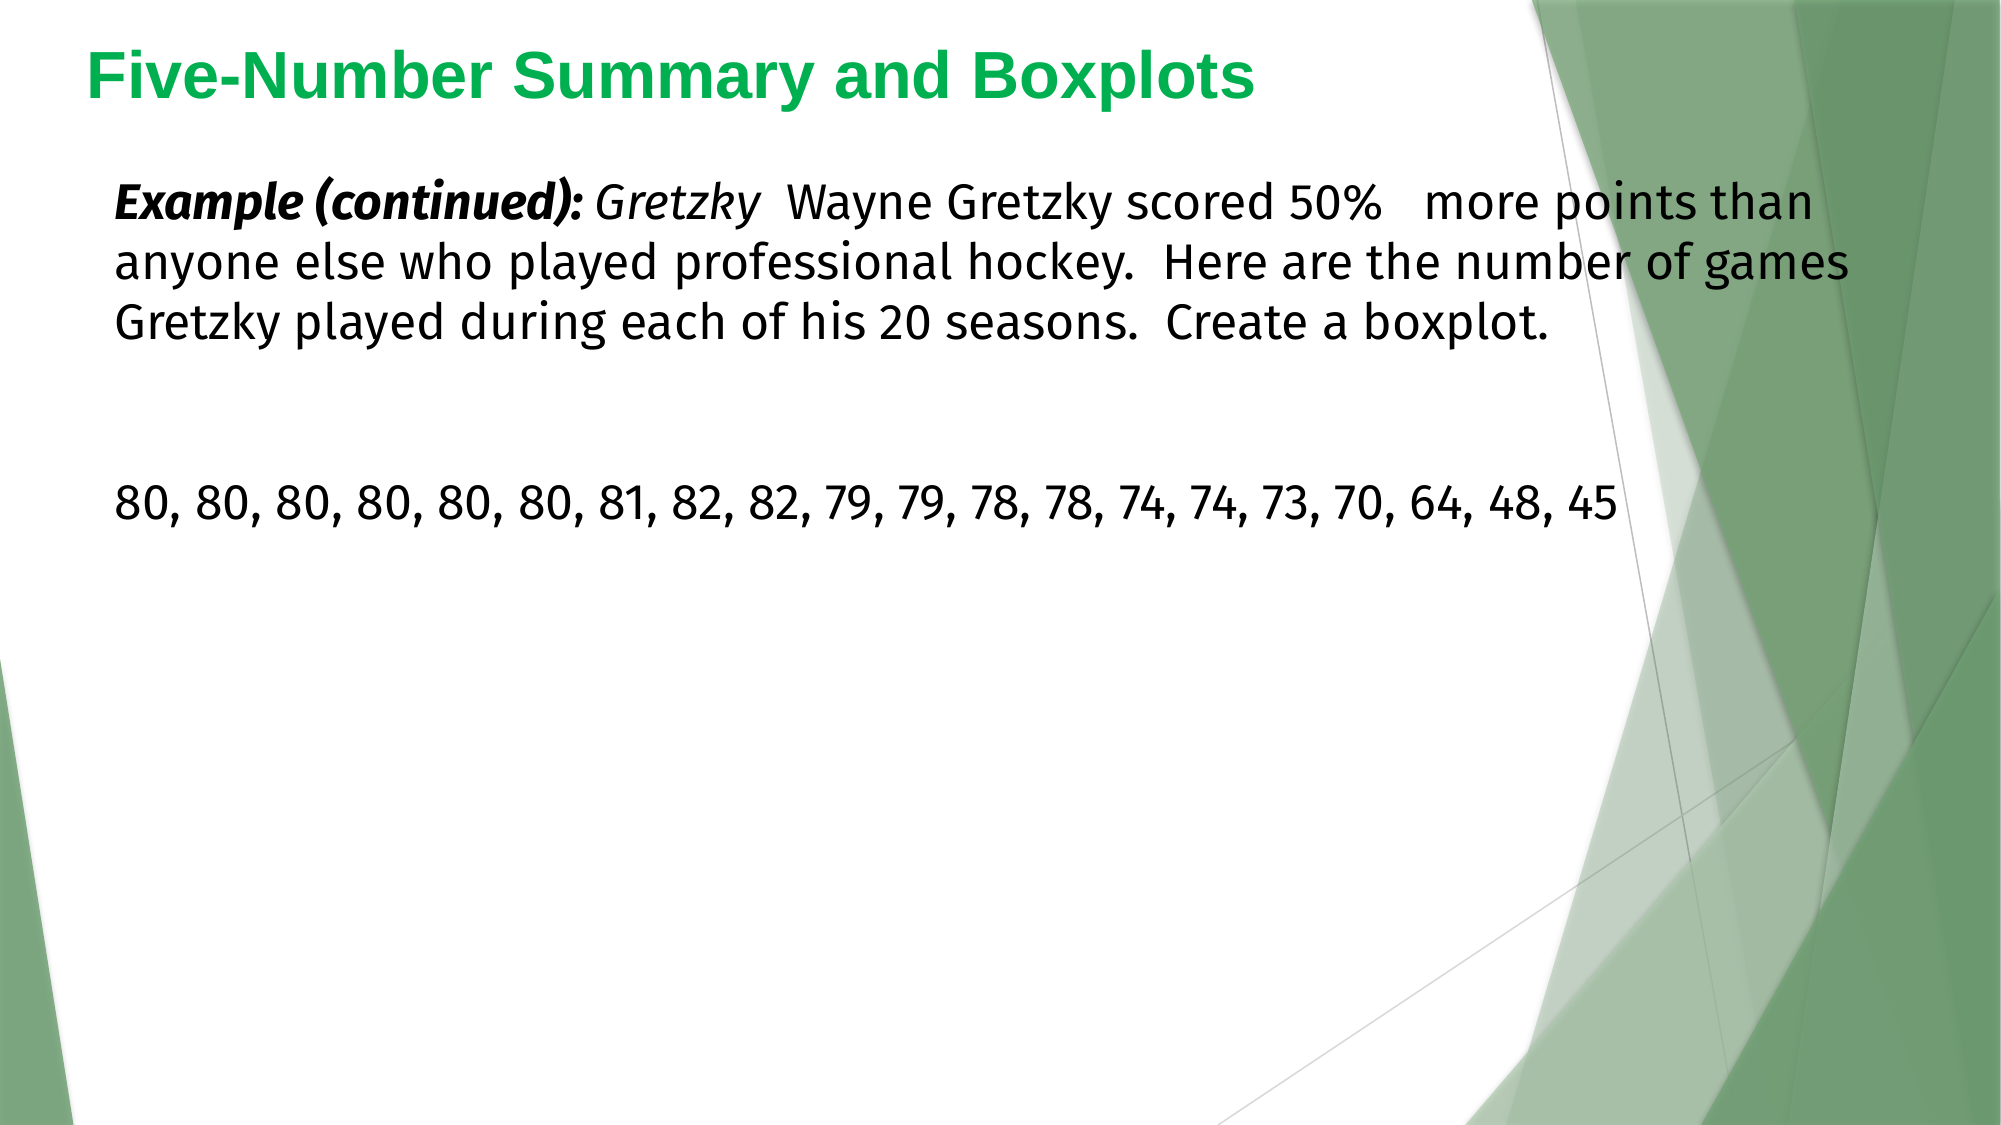

Five-Number Summary and Boxplots
Example (continued): Gretzky  Wayne Gretzky scored 50%   more points than anyone else who played professional hockey.  Here are the number of games Gretzky played during each of his 20 seasons.  Create a boxplot.

80, 80, 80, 80, 80, 80, 81, 82, 82, 79, 79, 78, 78, 74, 74, 73, 70, 64, 48, 45